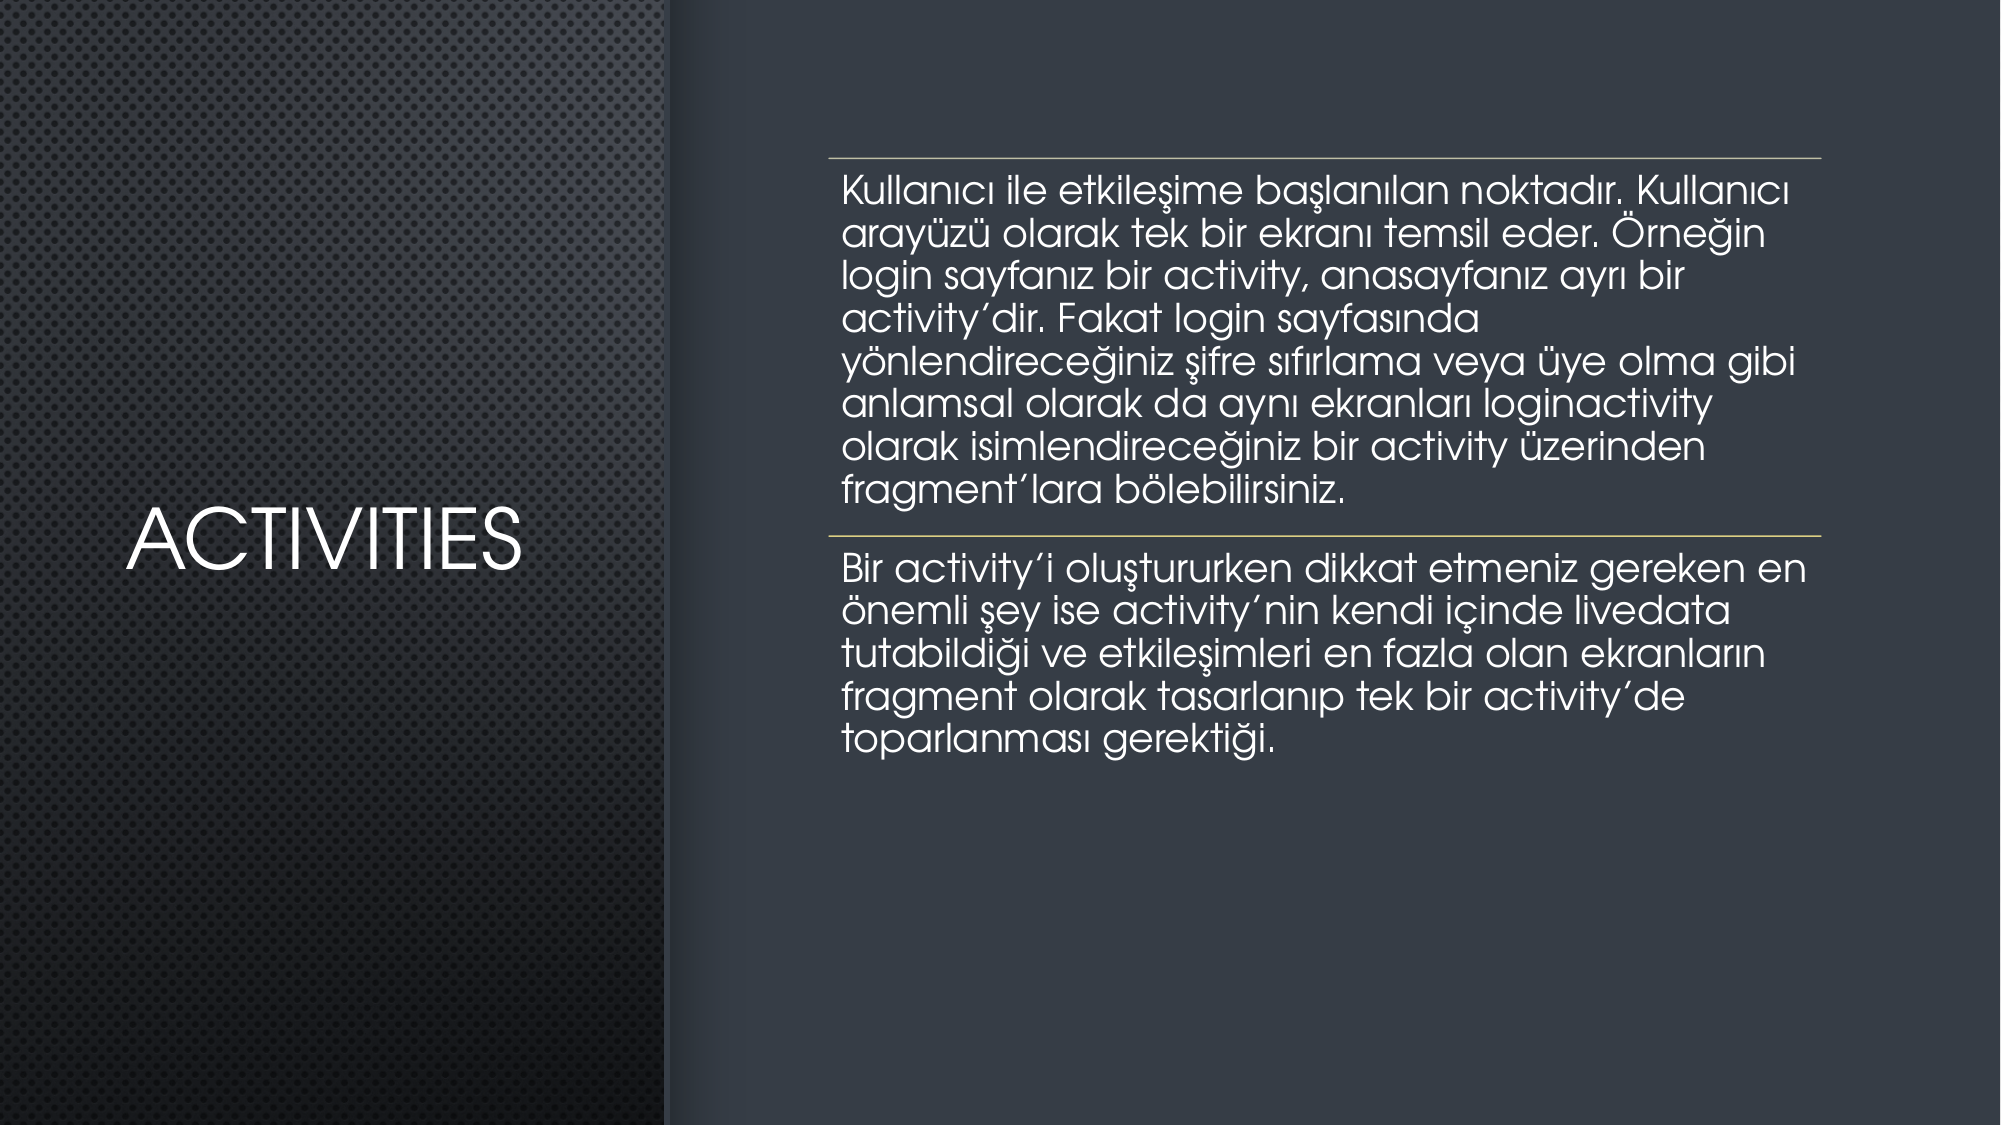

Kullanıcı ile etkileşime başlanılan noktadır. Kullanıcı arayüzü olarak tek bir ekranı temsil eder. Örneğin login sayfanız bir activity, anasayfanız ayrı bir activity’dir. Fakat login sayfasında yönlendireceğiniz şifre sıfırlama veya üye olma gibi anlamsal olarak da aynı ekranları loginactivity olarak isimlendireceğiniz bir activity üzerinden fragment’lara bölebilirsiniz.
Bir activity’i oluştururken dikkat etmeniz gereken en önemli şey ise activity’nin kendi içinde livedata tutabildiği ve etkileşimleri en fazla olan ekranların fragment olarak tasarlanıp tek bir activity’de toparlanması gerektiği.
# ACTIVITIES